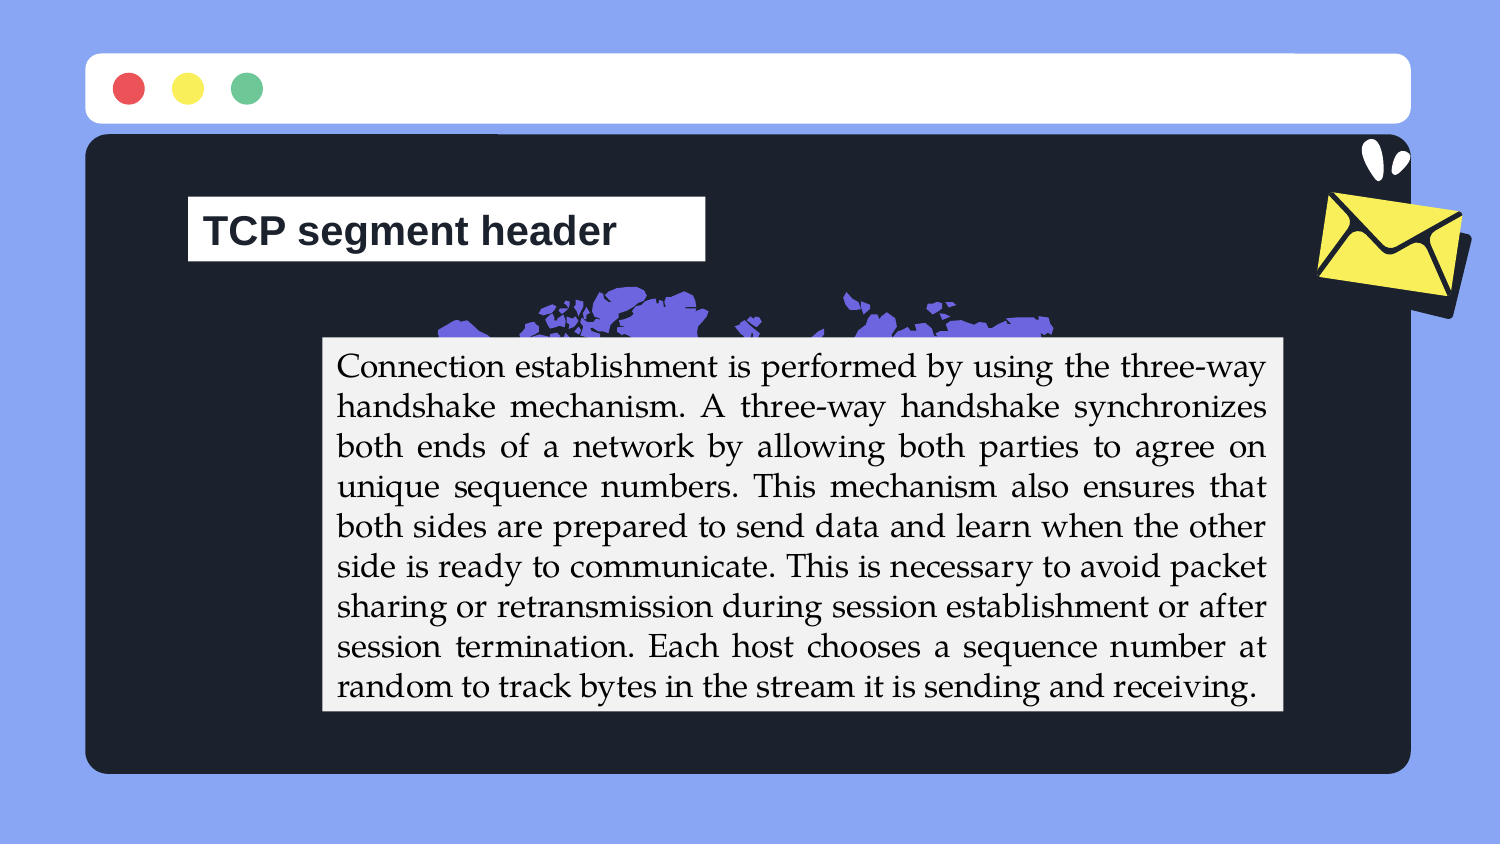

TCP segment header

Connection establishment is performed by using the three-way handshake mechanism. A three-way handshake synchronizes both ends of a network by allowing both parties to agree on unique sequence numbers. This mechanism also ensures that both sides are prepared to send data and learn when the other side is ready to communicate. This is necessary to avoid packet sharing or retransmission during session establishment or after session termination. Each host chooses a sequence number at random to track bytes in the stream it is sending and receiving.